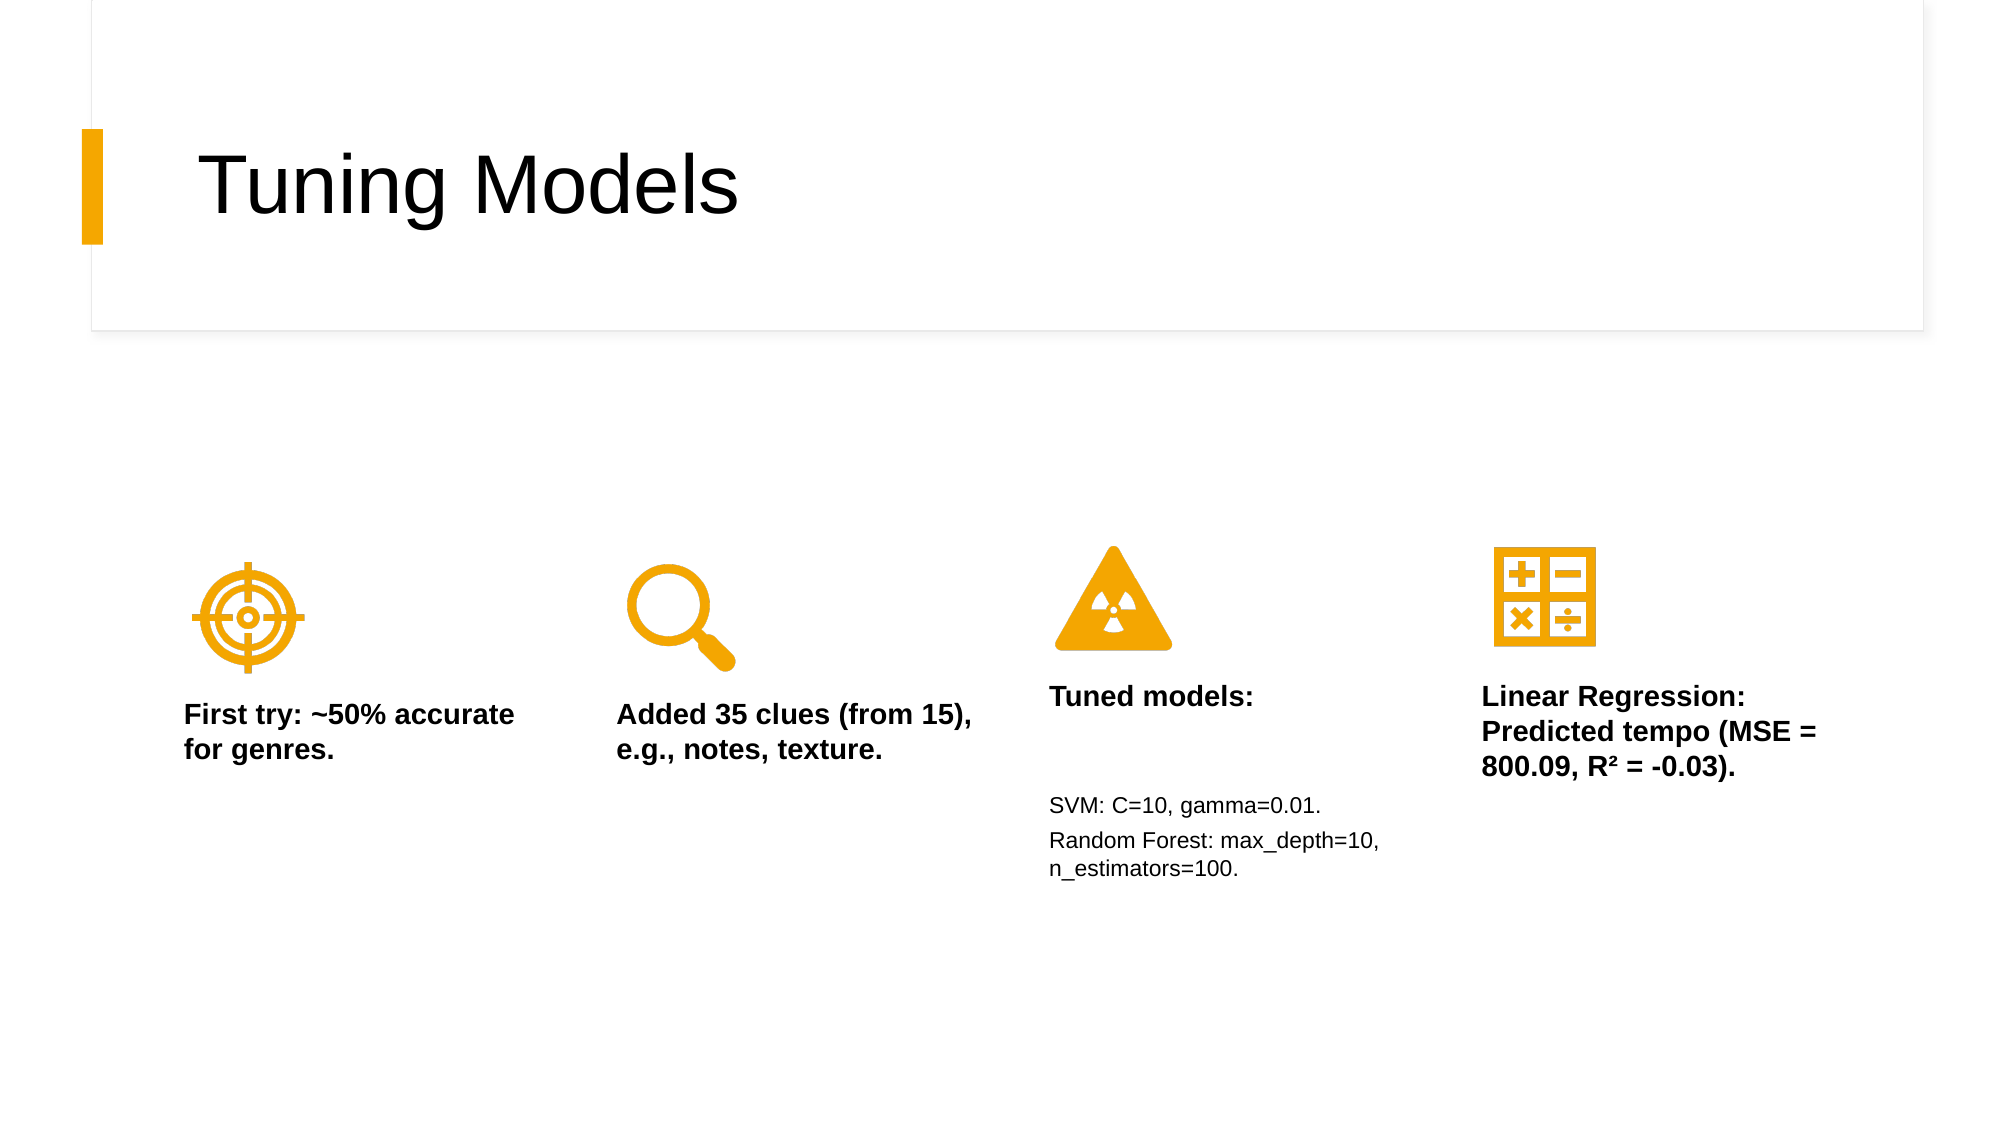

# Tuning Models
First try: ~50% accurate for genres.
Added 35 clues (from 15), e.g., notes, texture.
Tuned models:
SVM: C=10, gamma=0.01.
Random Forest: max_depth=10, n_estimators=100.
Linear Regression: Predicted tempo (MSE = 800.09, R² = -0.03).